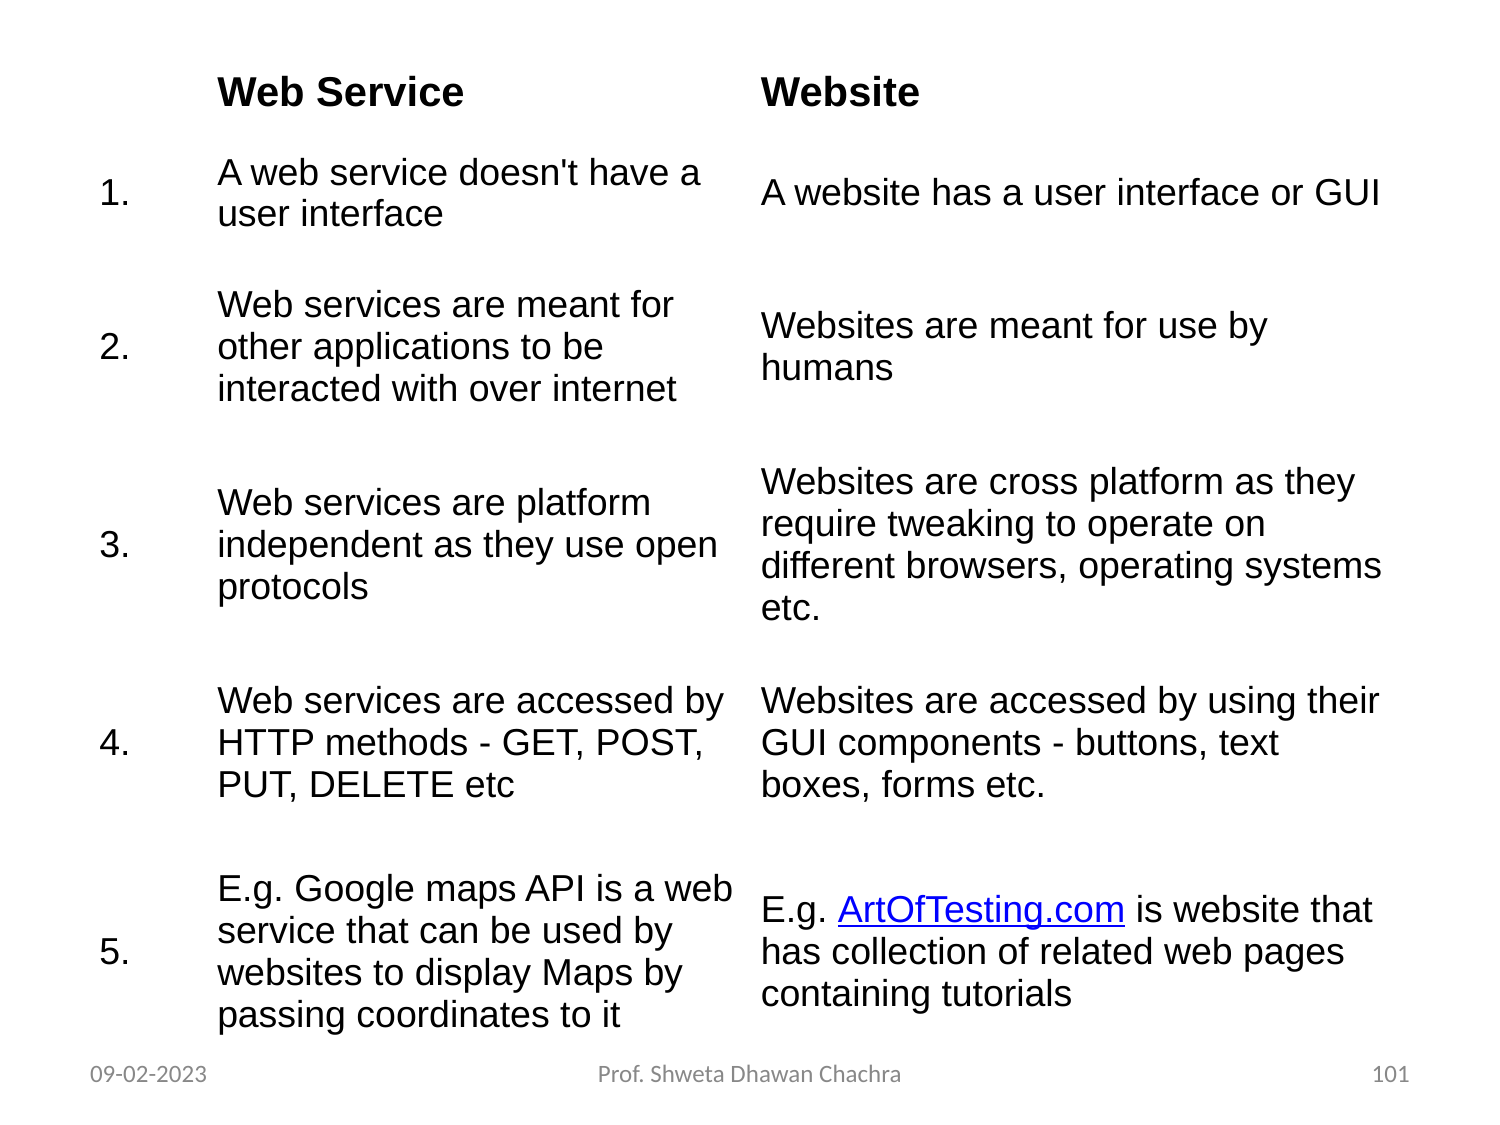

|  | Web Service | Website |
| --- | --- | --- |
| 1. | A web service doesn't have a user interface | A website has a user interface or GUI |
| 2. | Web services are meant for other applications to be interacted with over internet | Websites are meant for use by humans |
| 3. | Web services are platform independent as they use open protocols | Websites are cross platform as they require tweaking to operate on different browsers, operating systems etc. |
| 4. | Web services are accessed by HTTP methods - GET, POST, PUT, DELETE etc | Websites are accessed by using their GUI components - buttons, text boxes, forms etc. |
| 5. | E.g. Google maps API is a web service that can be used by websites to display Maps by passing coordinates to it | E.g. ArtOfTesting.com is website that has collection of related web pages containing tutorials |
09-02-2023
Prof. Shweta Dhawan Chachra
101